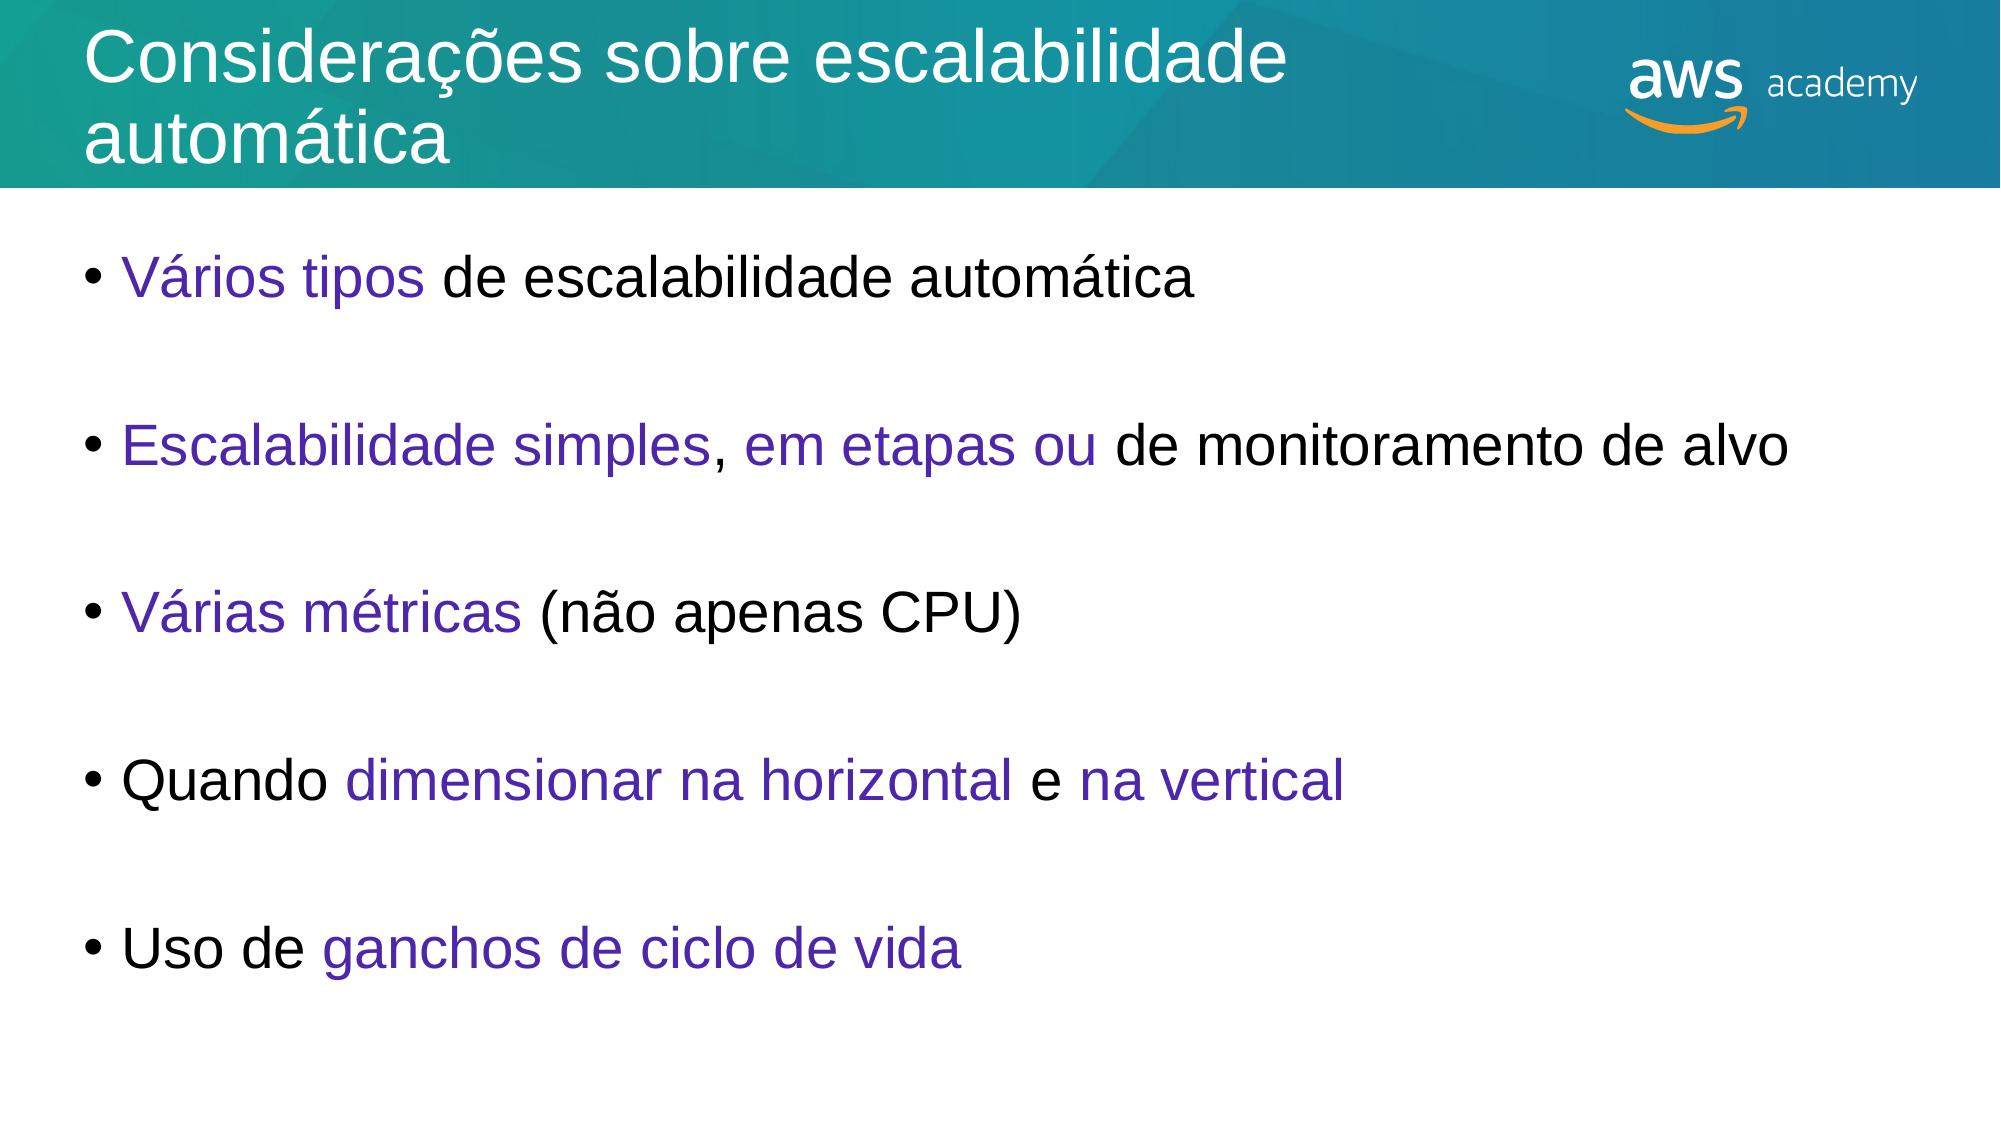

# Considerações sobre escalabilidade automática
Vários tipos de escalabilidade automática

Escalabilidade simples, em etapas ou de monitoramento de alvo

Várias métricas (não apenas CPU)

Quando dimensionar na horizontal e na vertical

Uso de ganchos de ciclo de vida